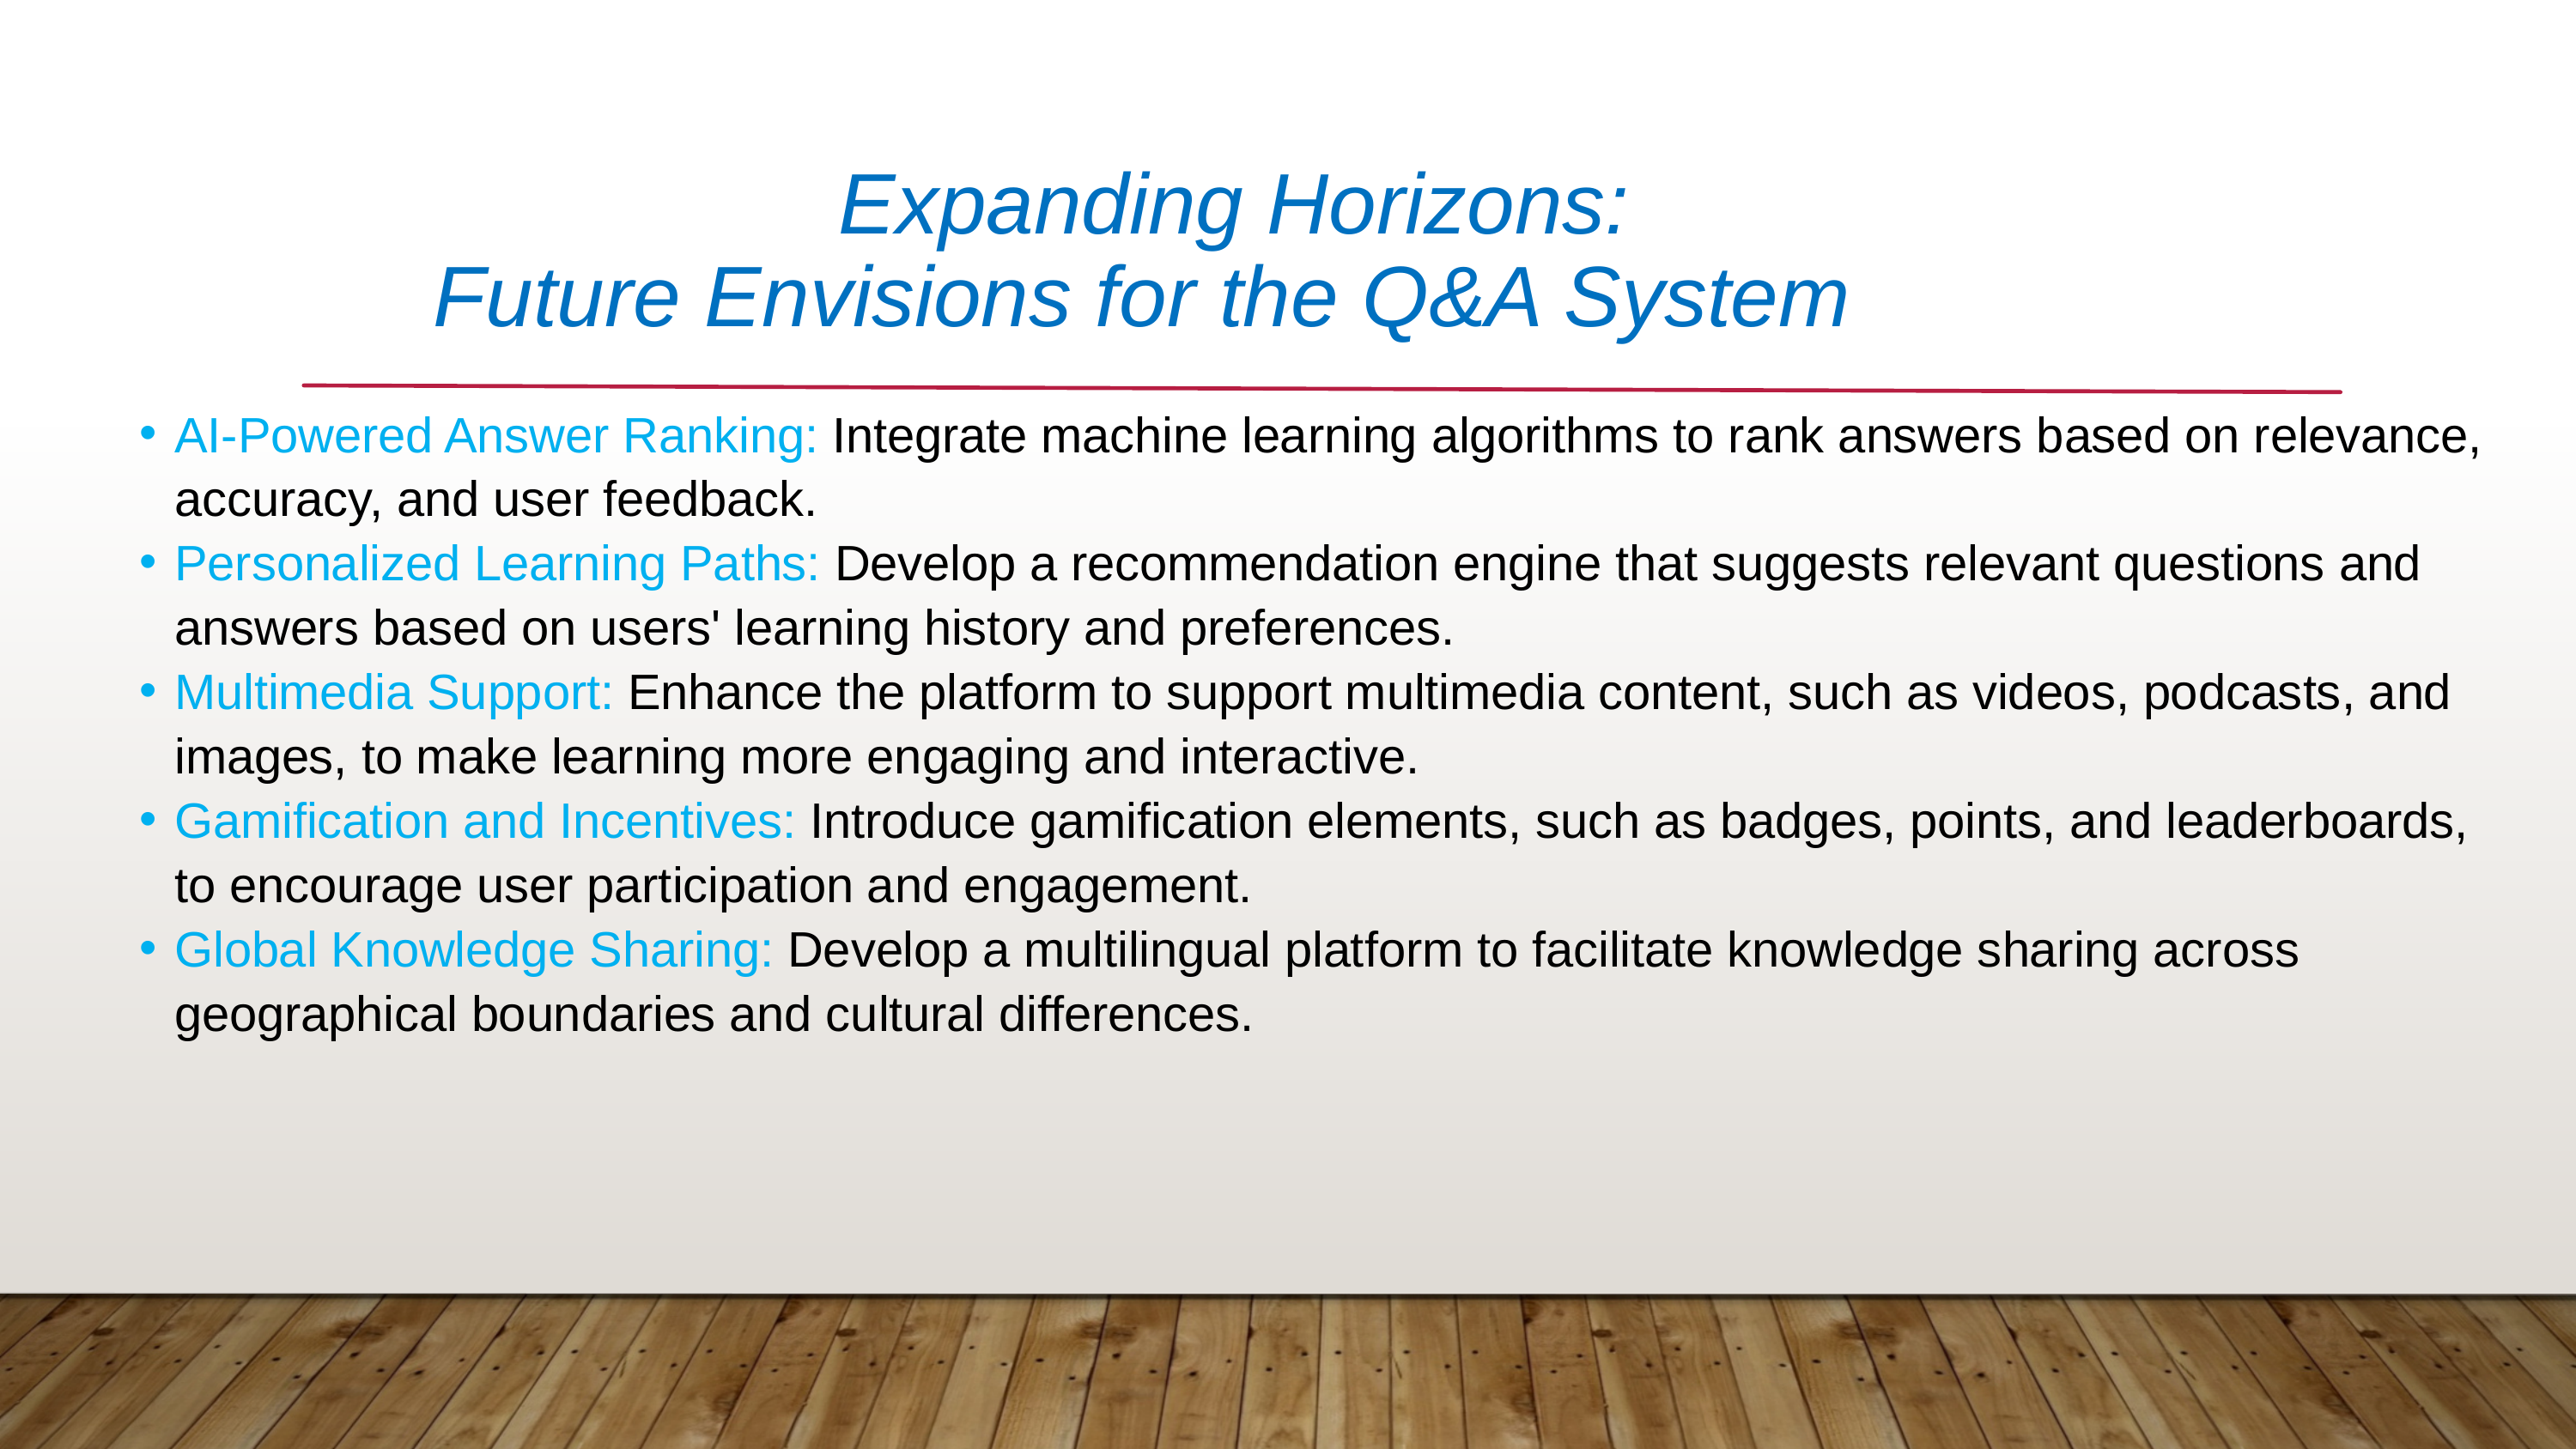

Expanding Horizons:
  Future Envisions for the Q&A System

AI-Powered Answer Ranking: Integrate machine learning algorithms to rank answers based on relevance, accuracy, and user feedback.
Personalized Learning Paths: Develop a recommendation engine that suggests relevant questions and answers based on users' learning history and preferences.
Multimedia Support: Enhance the platform to support multimedia content, such as videos, podcasts, and images, to make learning more engaging and interactive.
Gamification and Incentives: Introduce gamification elements, such as badges, points, and leaderboards, to encourage user participation and engagement.
Global Knowledge Sharing: Develop a multilingual platform to facilitate knowledge sharing across geographical boundaries and cultural differences.